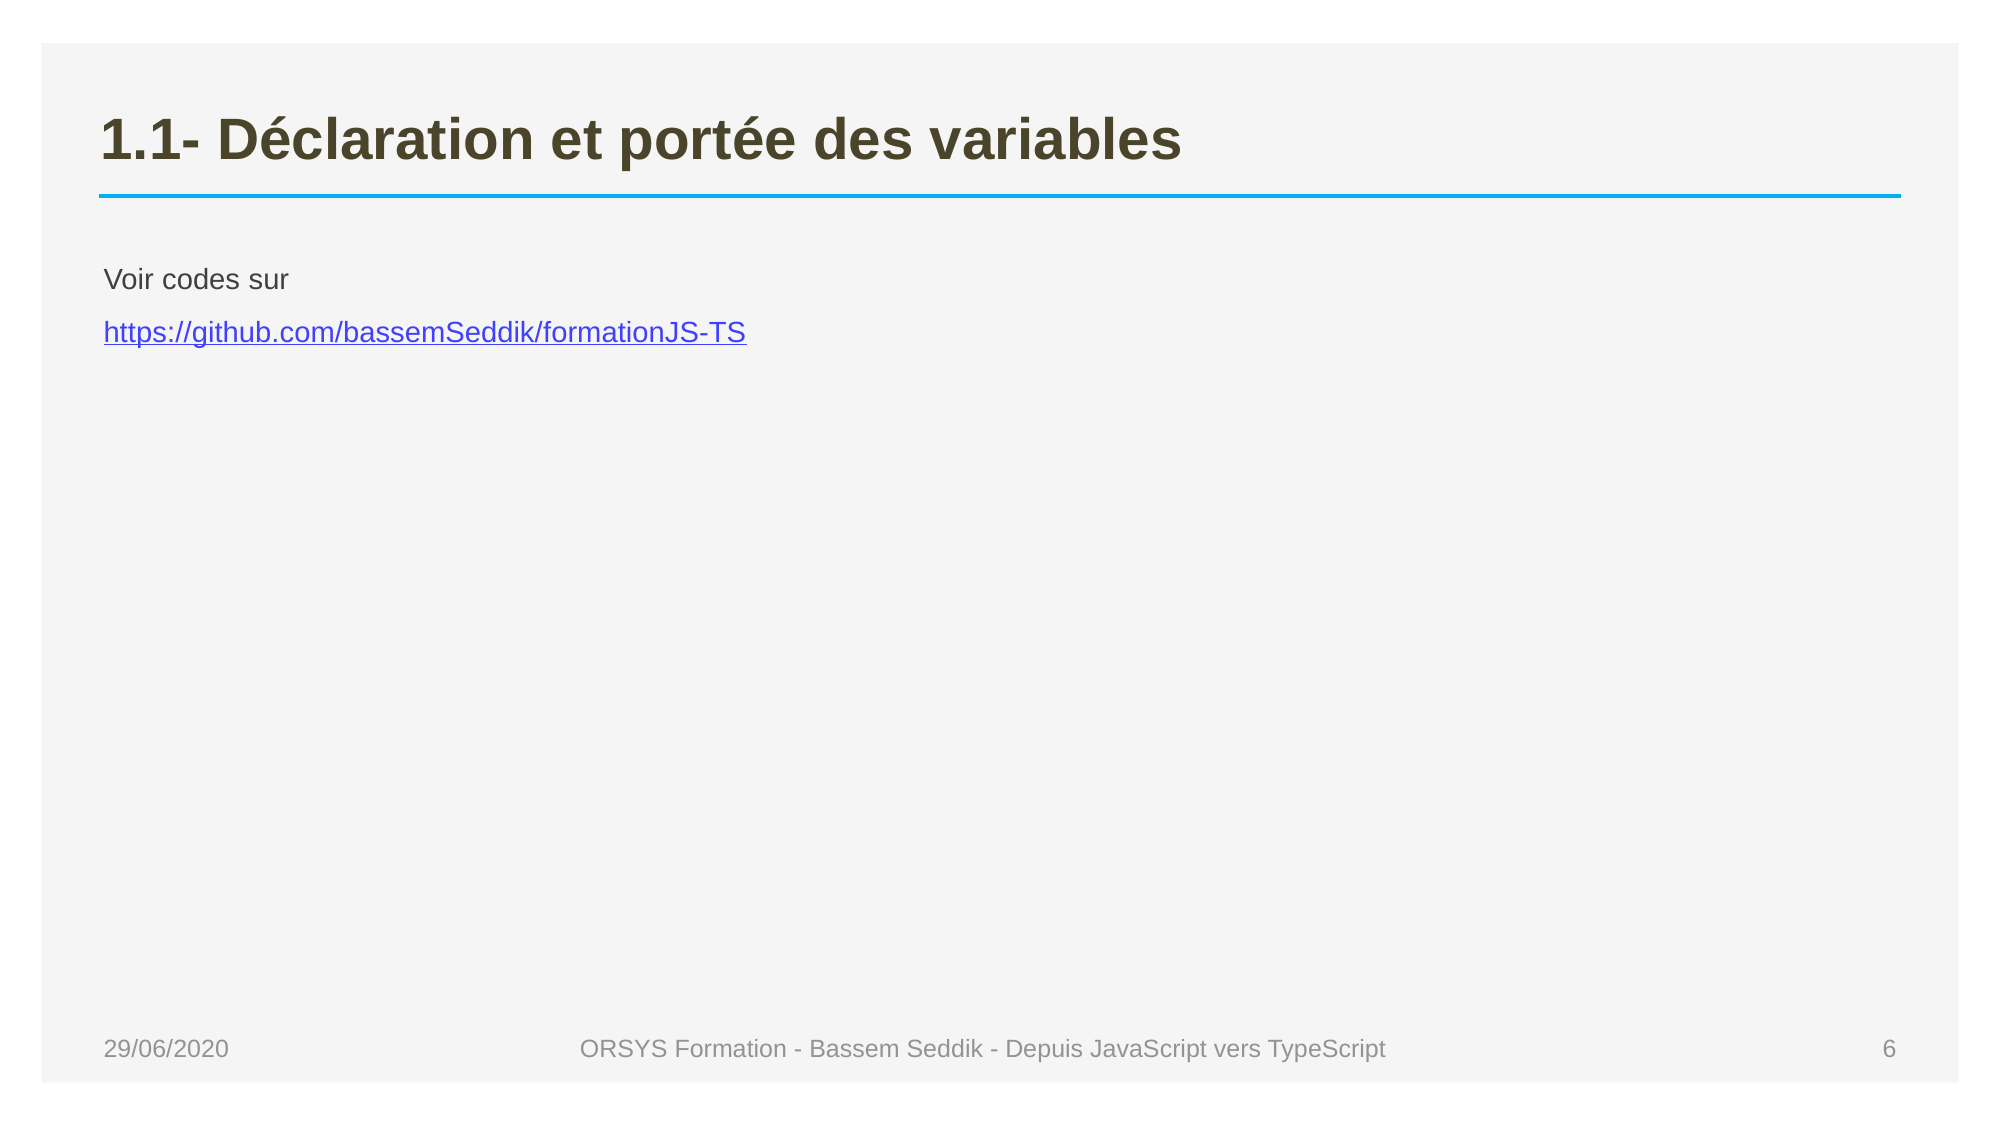

# 1.1- Déclaration et portée des variables
Voir codes sur
https://github.com/bassemSeddik/formationJS-TS
29/06/2020
ORSYS Formation - Bassem Seddik - Depuis JavaScript vers TypeScript
6